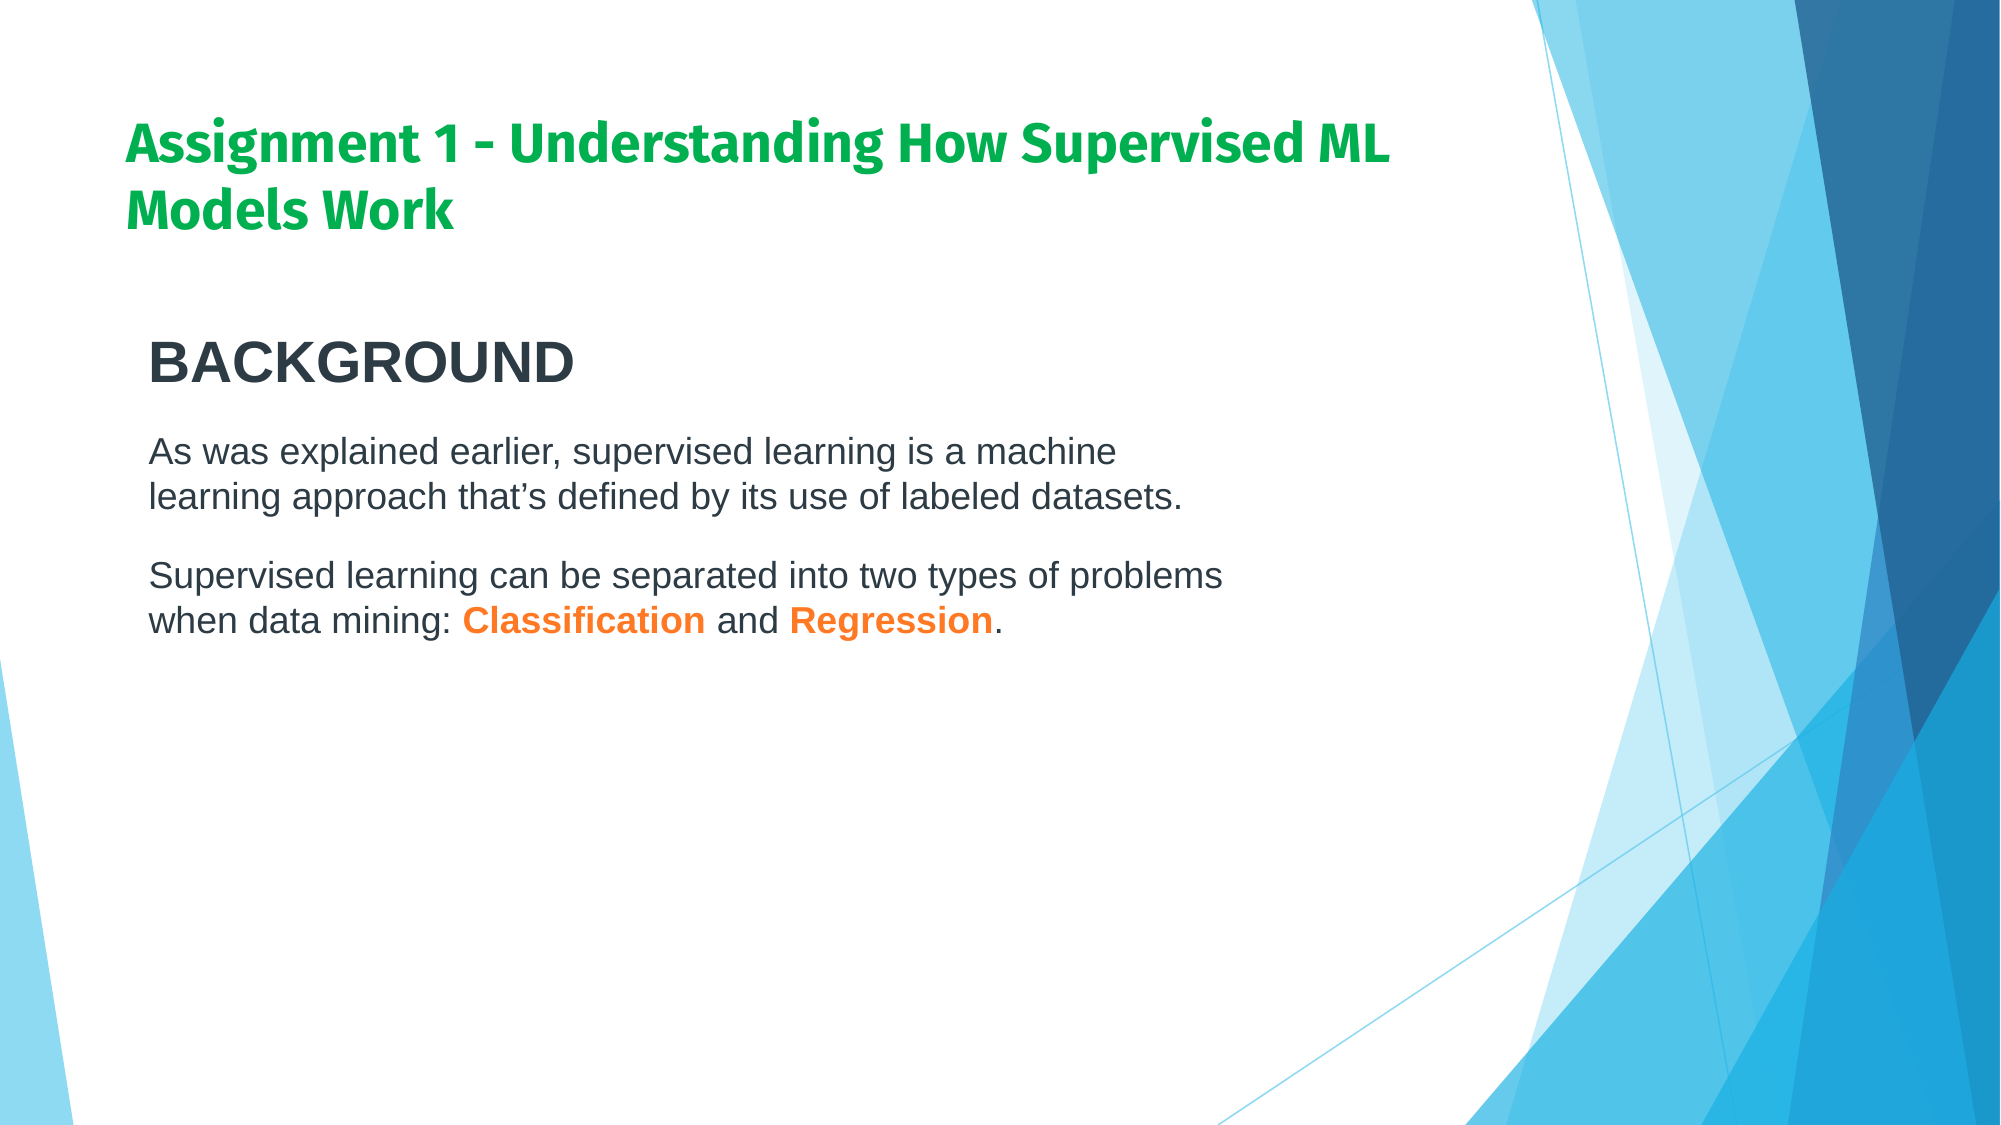

# Assignment 1 - Understanding How Supervised ML Models Work
BACKGROUND
As was explained earlier, supervised learning is a machine learning approach that’s defined by its use of labeled datasets.
Supervised learning can be separated into two types of problems when data mining: Classification and Regression.